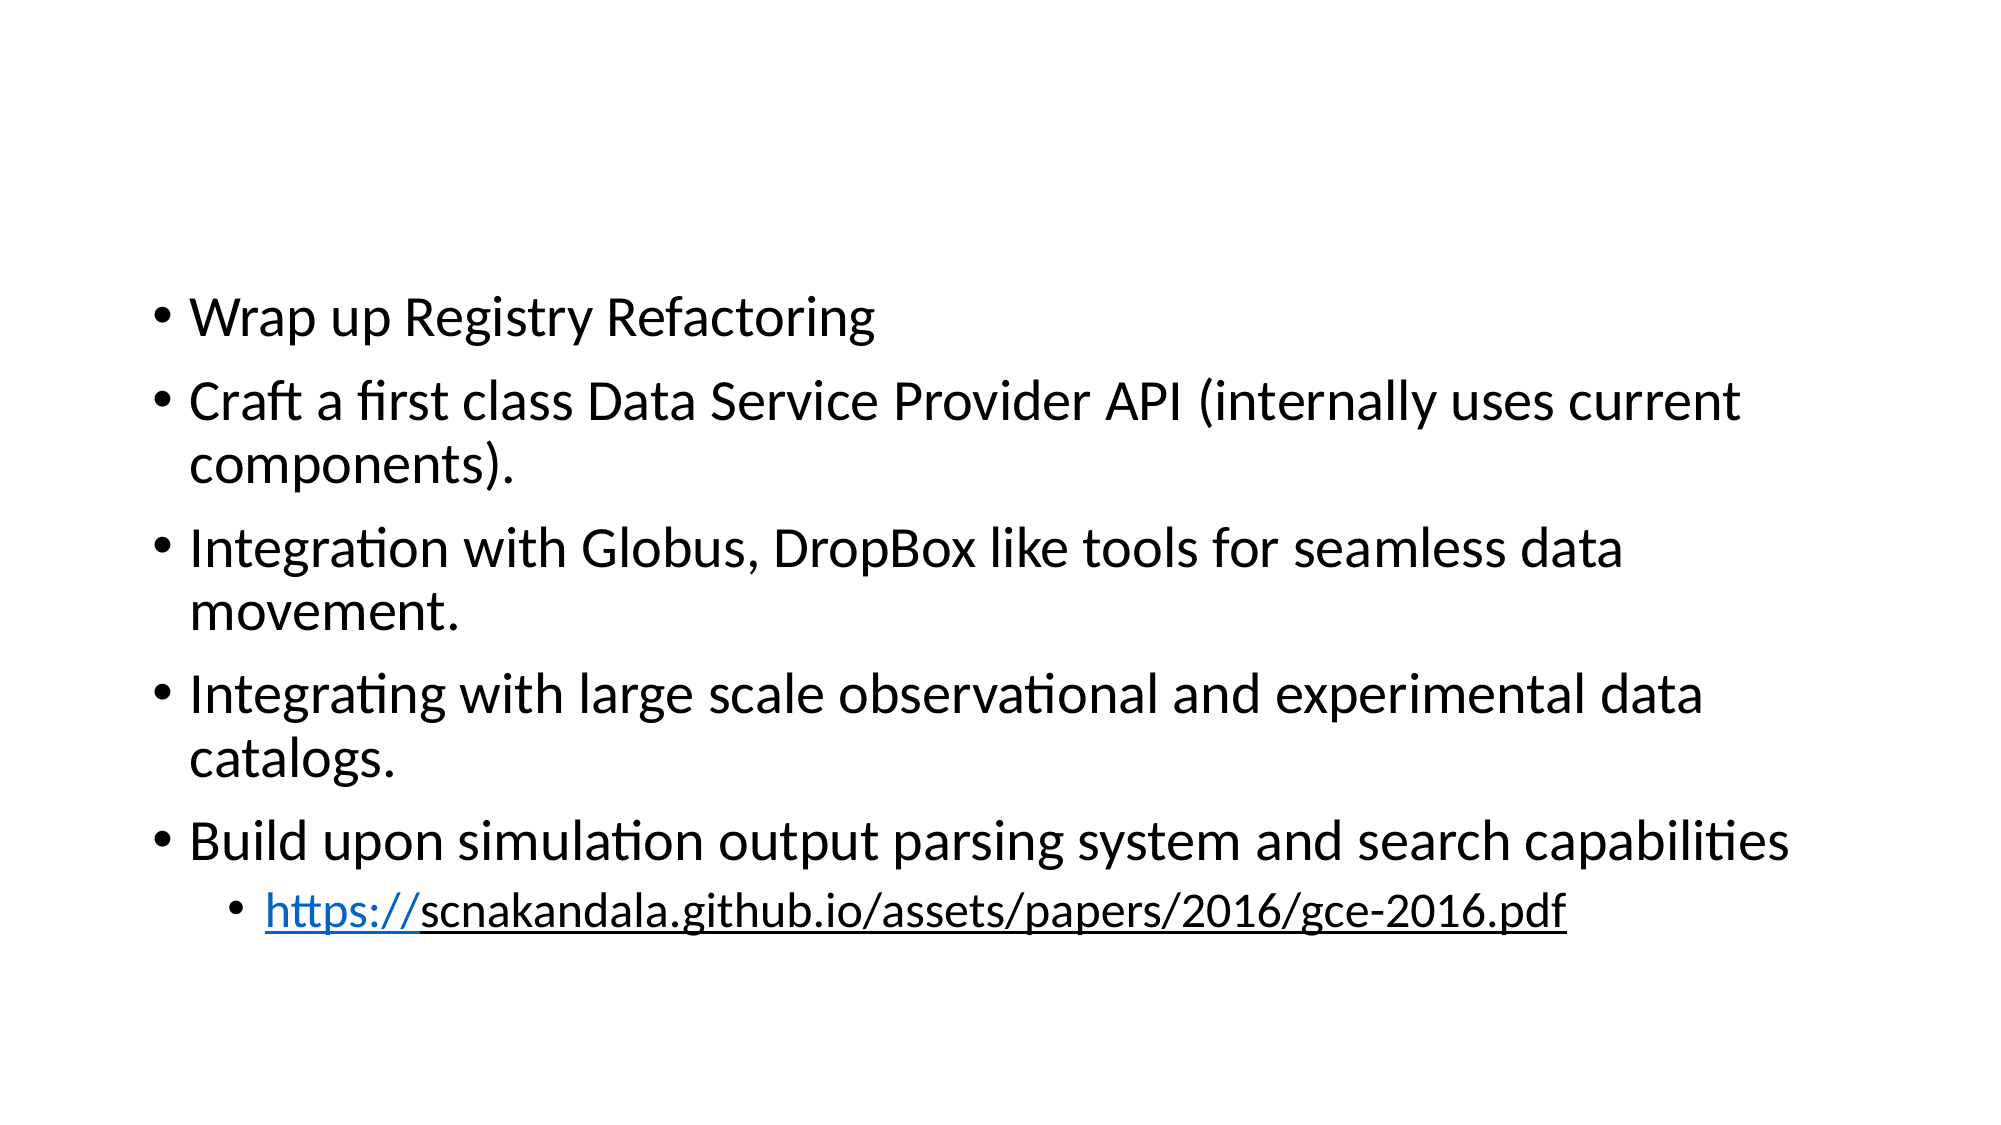

# Data-Centric Computing
Wrap up Registry Refactoring
Craft a first class Data Service Provider API (internally uses current components).
Integration with Globus, DropBox like tools for seamless data movement.
Integrating with large scale observational and experimental data catalogs.
Build upon simulation output parsing system and search capabilities
https://scnakandala.github.io/assets/papers/2016/gce-2016.pdf